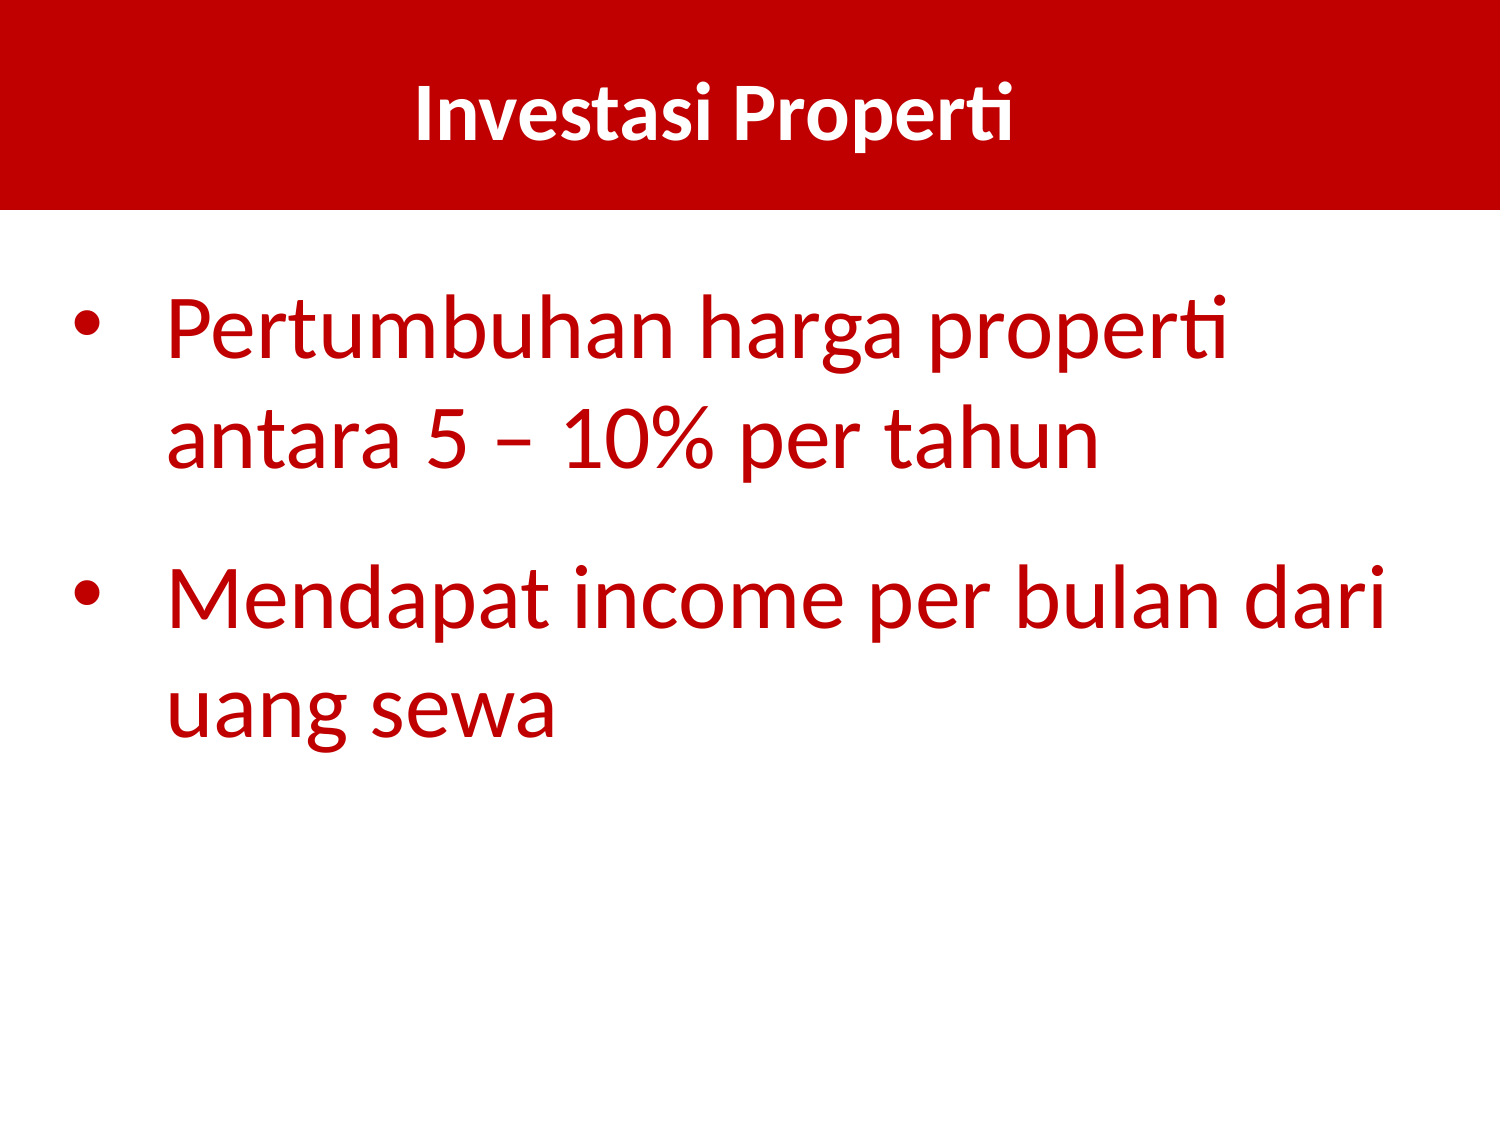

Investasi Properti
Pertumbuhan harga properti antara 5 – 10% per tahun
Mendapat income per bulan dari uang sewa